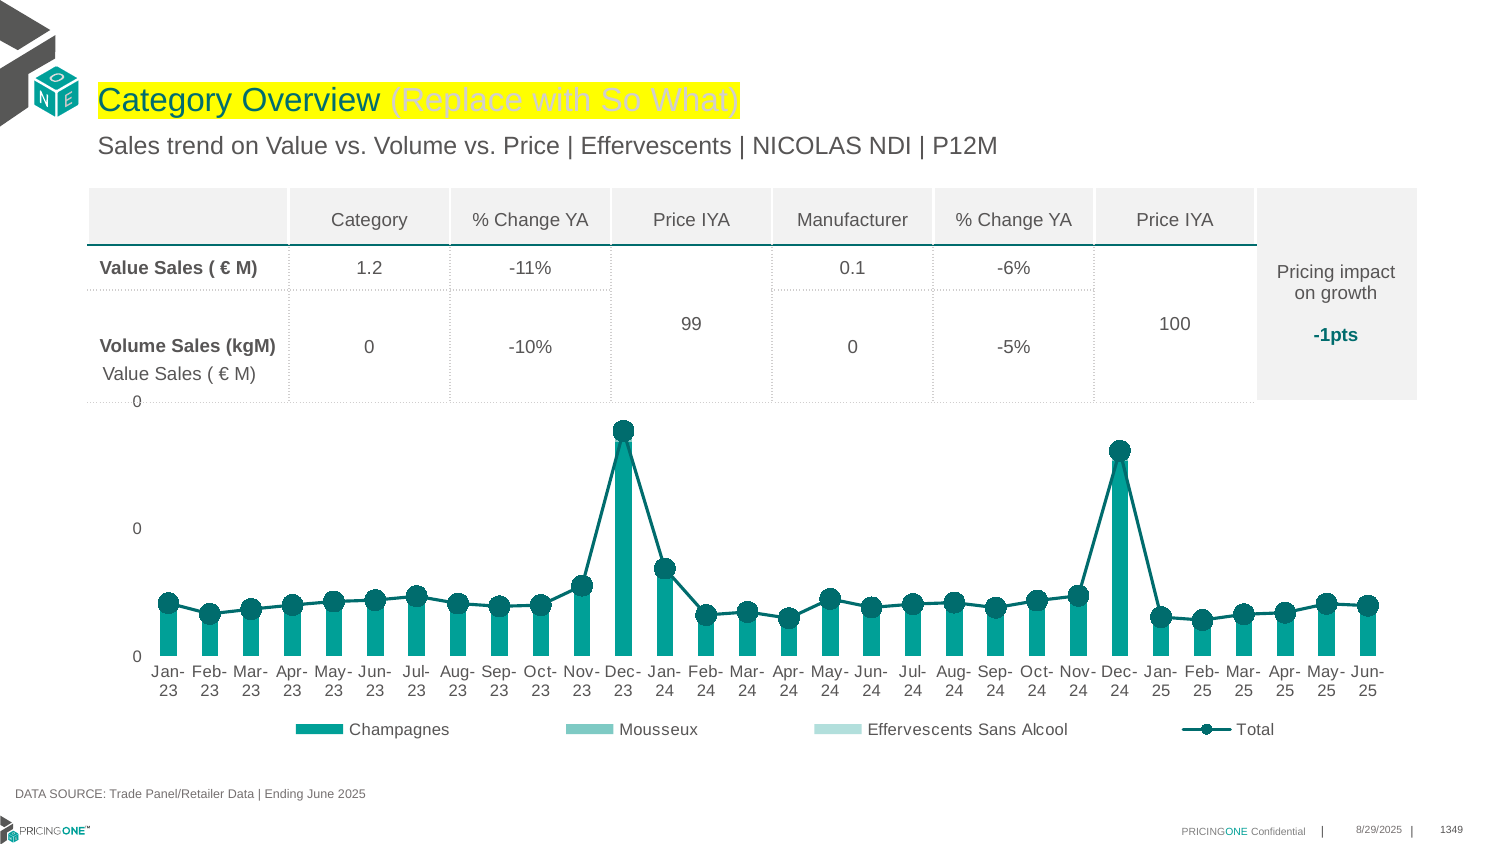

# Category Overview (Replace with So What)
Sales trend on Value vs. Volume vs. Price | Effervescents | NICOLAS NDI | P12M
|  | Category | % Change YA | Price IYA | Manufacturer | % Change YA | Price IYA | Pricing impact on growth -1pts |
| --- | --- | --- | --- | --- | --- | --- | --- |
| Value Sales ( € M) | 1.2 | -11% | 99 | 0.1 | -6% | 100 |  |
| Volume Sales (kgM) | 0 | -10% |  | 0 | -5% |  |  |
Value Sales ( € M)

### Chart

| Category | Champagnes | Mousseux | Effervescents Sans Alcool | Total |
|---|---|---|---|---|
| Jan-23 | 0.077853 | 0.004955 | 0.000106 | 0.082914 |
| Feb-23 | 0.060827 | 0.00517 | 3e-05 | 0.066027 |
| Mar-23 | 0.068054 | 0.005397 | 4.8e-05 | 0.073499 |
| Apr-23 | 0.072786 | 0.007035 | 9.7e-05 | 0.079918 |
| May-23 | 0.077502 | 0.007788 | 0.000216 | 0.085506 |
| Jun-23 | 0.08012 | 0.007215 | 0.00027 | 0.087605 |
| Jul-23 | 0.085899 | 0.007696 | 0.000157 | 0.093752 |
| Aug-23 | 0.074136 | 0.008006 | 0.000219 | 0.082361 |
| Sep-23 | 0.070763 | 0.006949 | 0.000219 | 0.077931 |
| Oct-23 | 0.072647 | 0.006993 | 9.9e-05 | 0.079739 |
| Nov-23 | 0.102129 | 0.008017 | 0.000211 | 0.110357 |
| Dec-23 | 0.335927 | 0.015992 | 0.001065 | 0.352984 |
| Jan-24 | 0.127055 | 0.00918 | 0.000997 | 0.137232 |
| Feb-24 | 0.056823 | 0.006827 | 0.000615 | 0.064265 |
| Mar-24 | 0.061573 | 0.006763 | 0.000813 | 0.069149 |
| Apr-24 | 0.052552 | 0.00621 | 0.000496 | 0.059258 |
| May-24 | 0.081026 | 0.007706 | 0.000834 | 0.089566 |
| Jun-24 | 0.069255 | 0.006226 | 0.000686 | 0.076167 |
| Jul-24 | 0.072429 | 0.008543 | 0.000469 | 0.081441 |
| Aug-24 | 0.074579 | 0.008535 | 0.000632 | 0.083746 |
| Sep-24 | 0.06663 | 0.008722 | 0.000407 | 0.075759 |
| Oct-24 | 0.07862 | 0.007809 | 0.000477 | 0.086906 |
| Nov-24 | 0.085235 | 0.008739 | 0.000495 | 0.094469 |
| Dec-24 | 0.305857 | 0.013619 | 0.002379 | 0.321855 |
| Jan-25 | 0.053854 | 0.00571 | 0.00148 | 0.061044 |
| Feb-25 | 0.050071 | 0.005507 | 0.00077 | 0.056348 |
| Mar-25 | 0.058859 | 0.005649 | 0.000918 | 0.065426 |
| Apr-25 | 0.060773 | 0.006264 | 0.000893 | 0.06793 |
| May-25 | 0.073797 | 0.007238 | 0.000972 | 0.082007 |
| Jun-25 | 0.07146 | 0.006721 | 0.000762 | 0.078943 |
DATA SOURCE: Trade Panel/Retailer Data | Ending June 2025

8/29/2025
1349